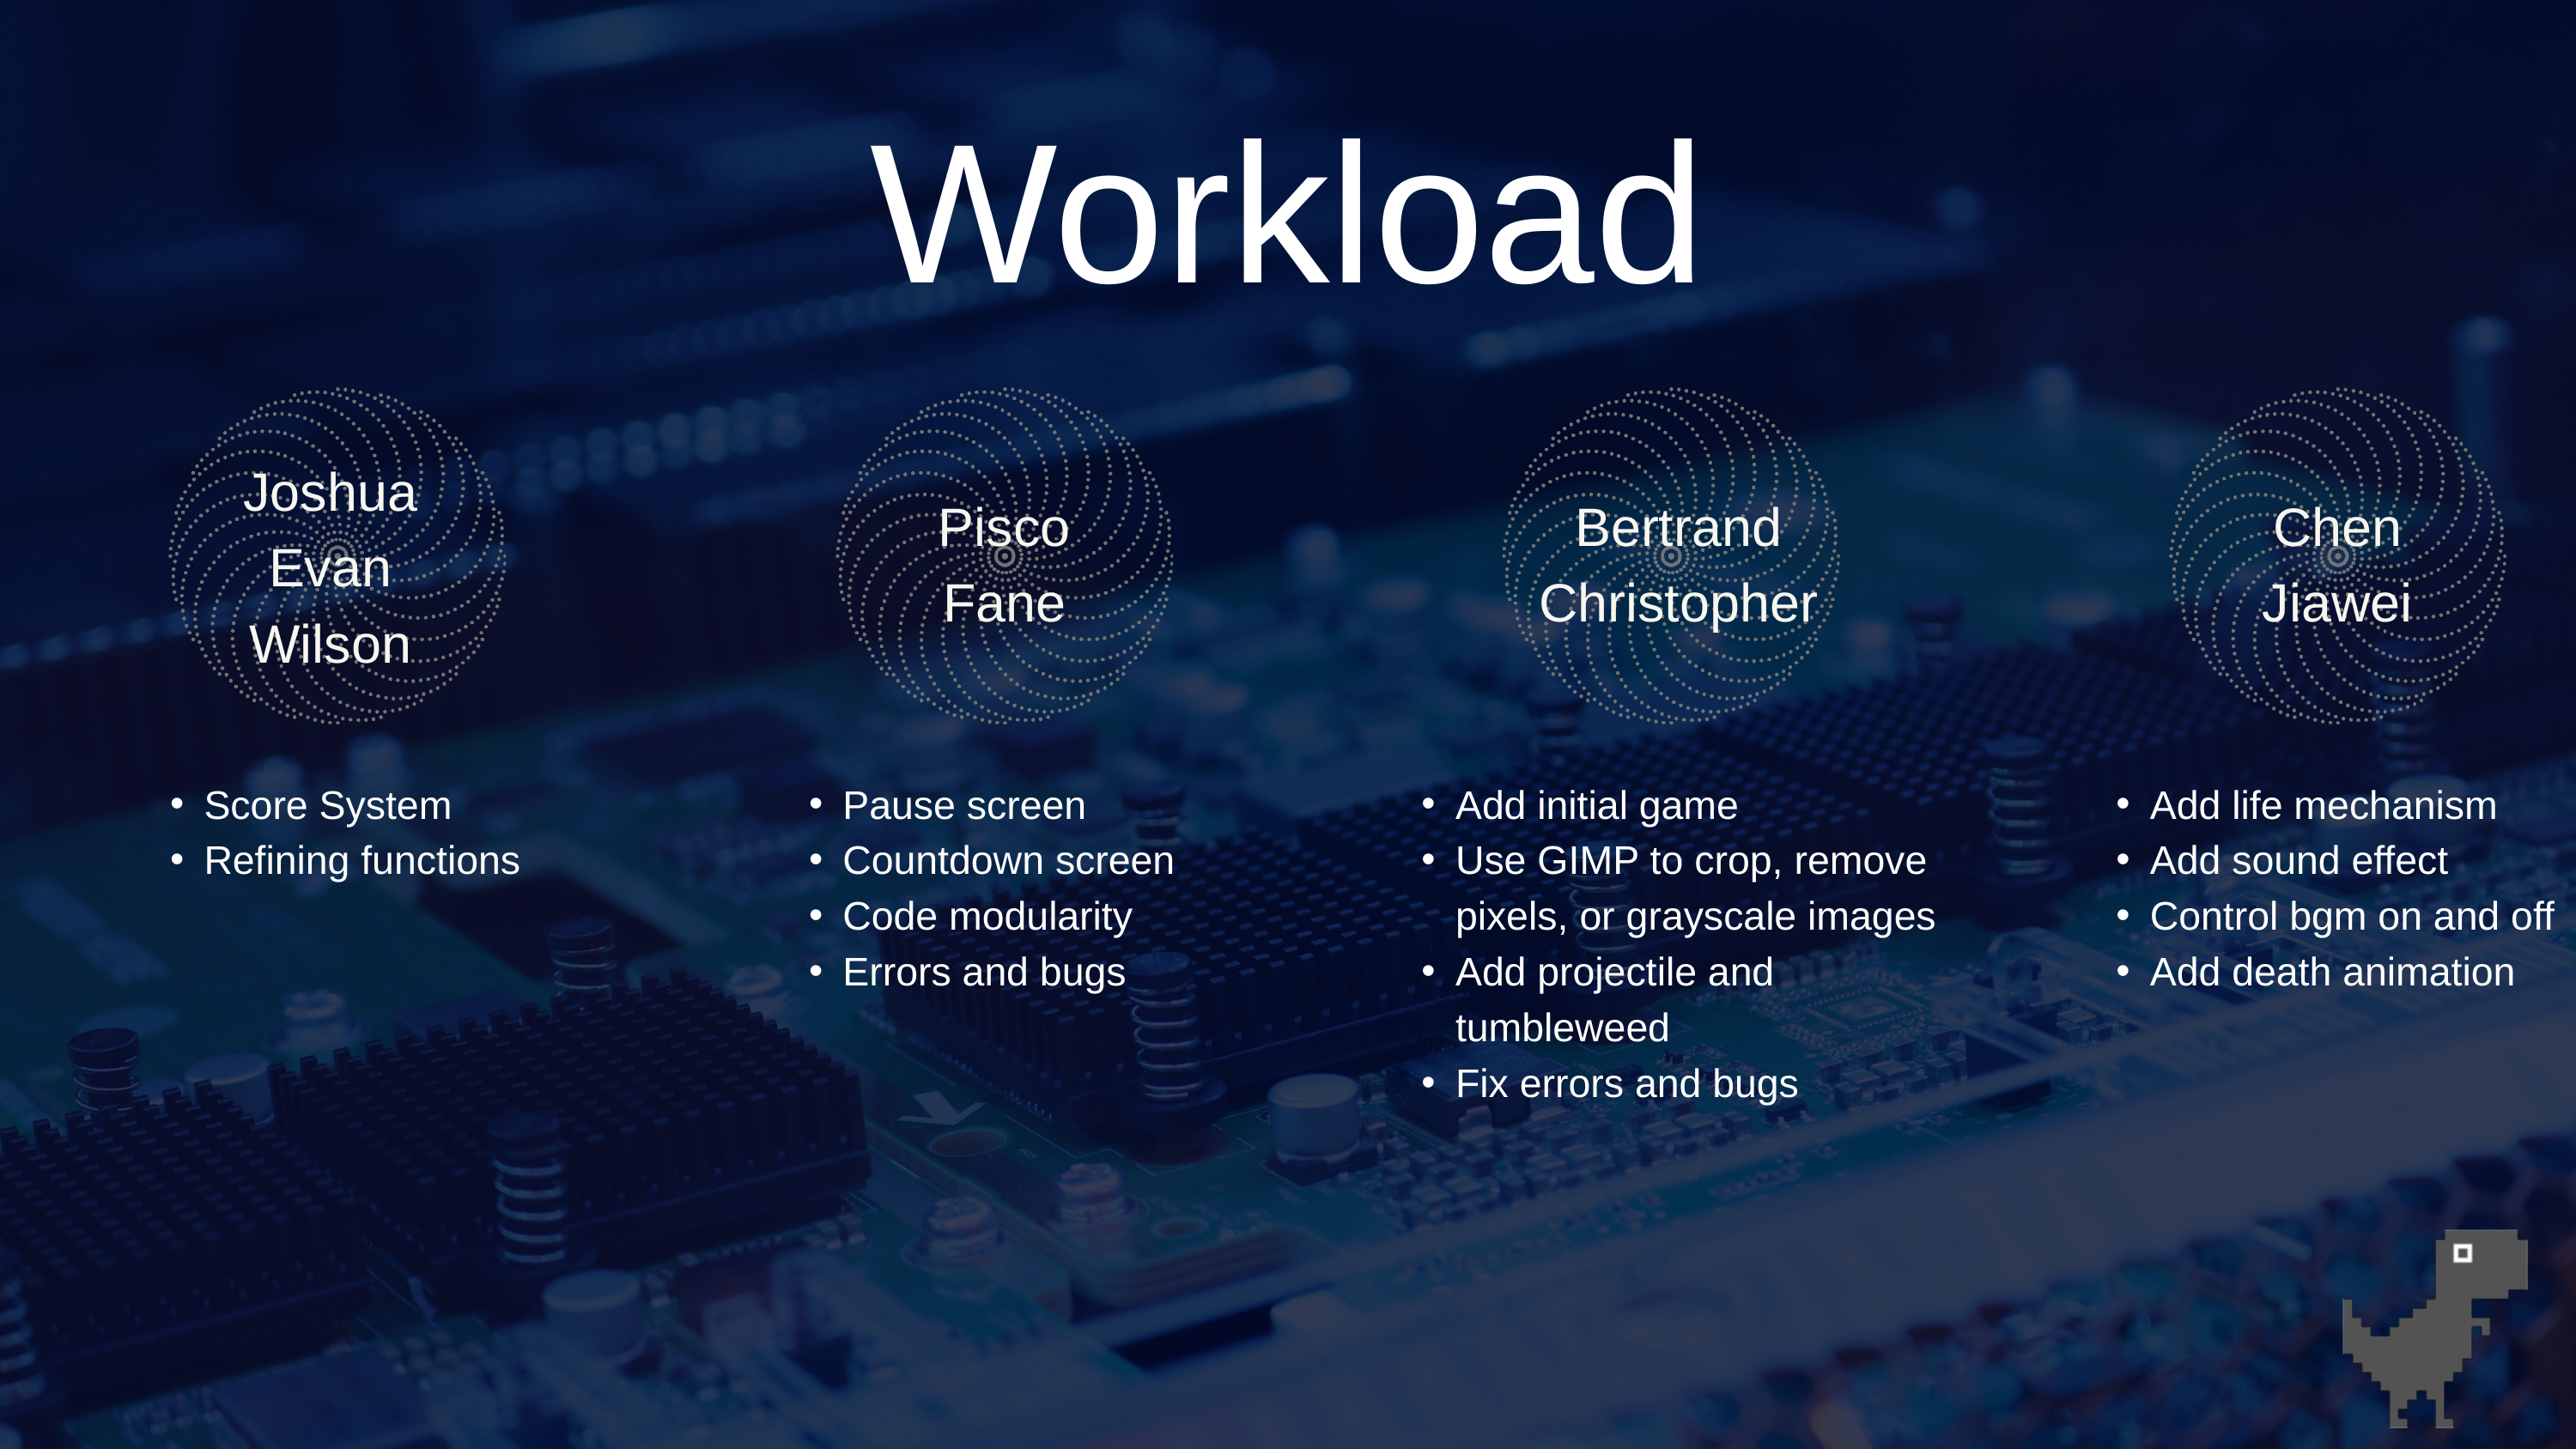

Workload

Joshua
Evan
Wilson
Pisco
Fane
Bertrand
Christopher
Chen
Jiawei
Score System
Refining functions

Pause screen
Countdown screen
Code modularity
Errors and bugs

Add initial game
Use GIMP to crop, remove pixels, or grayscale images
Add projectile and tumbleweed
Fix errors and bugs
Add life mechanism
Add sound effect
Control bgm on and off
Add death animation